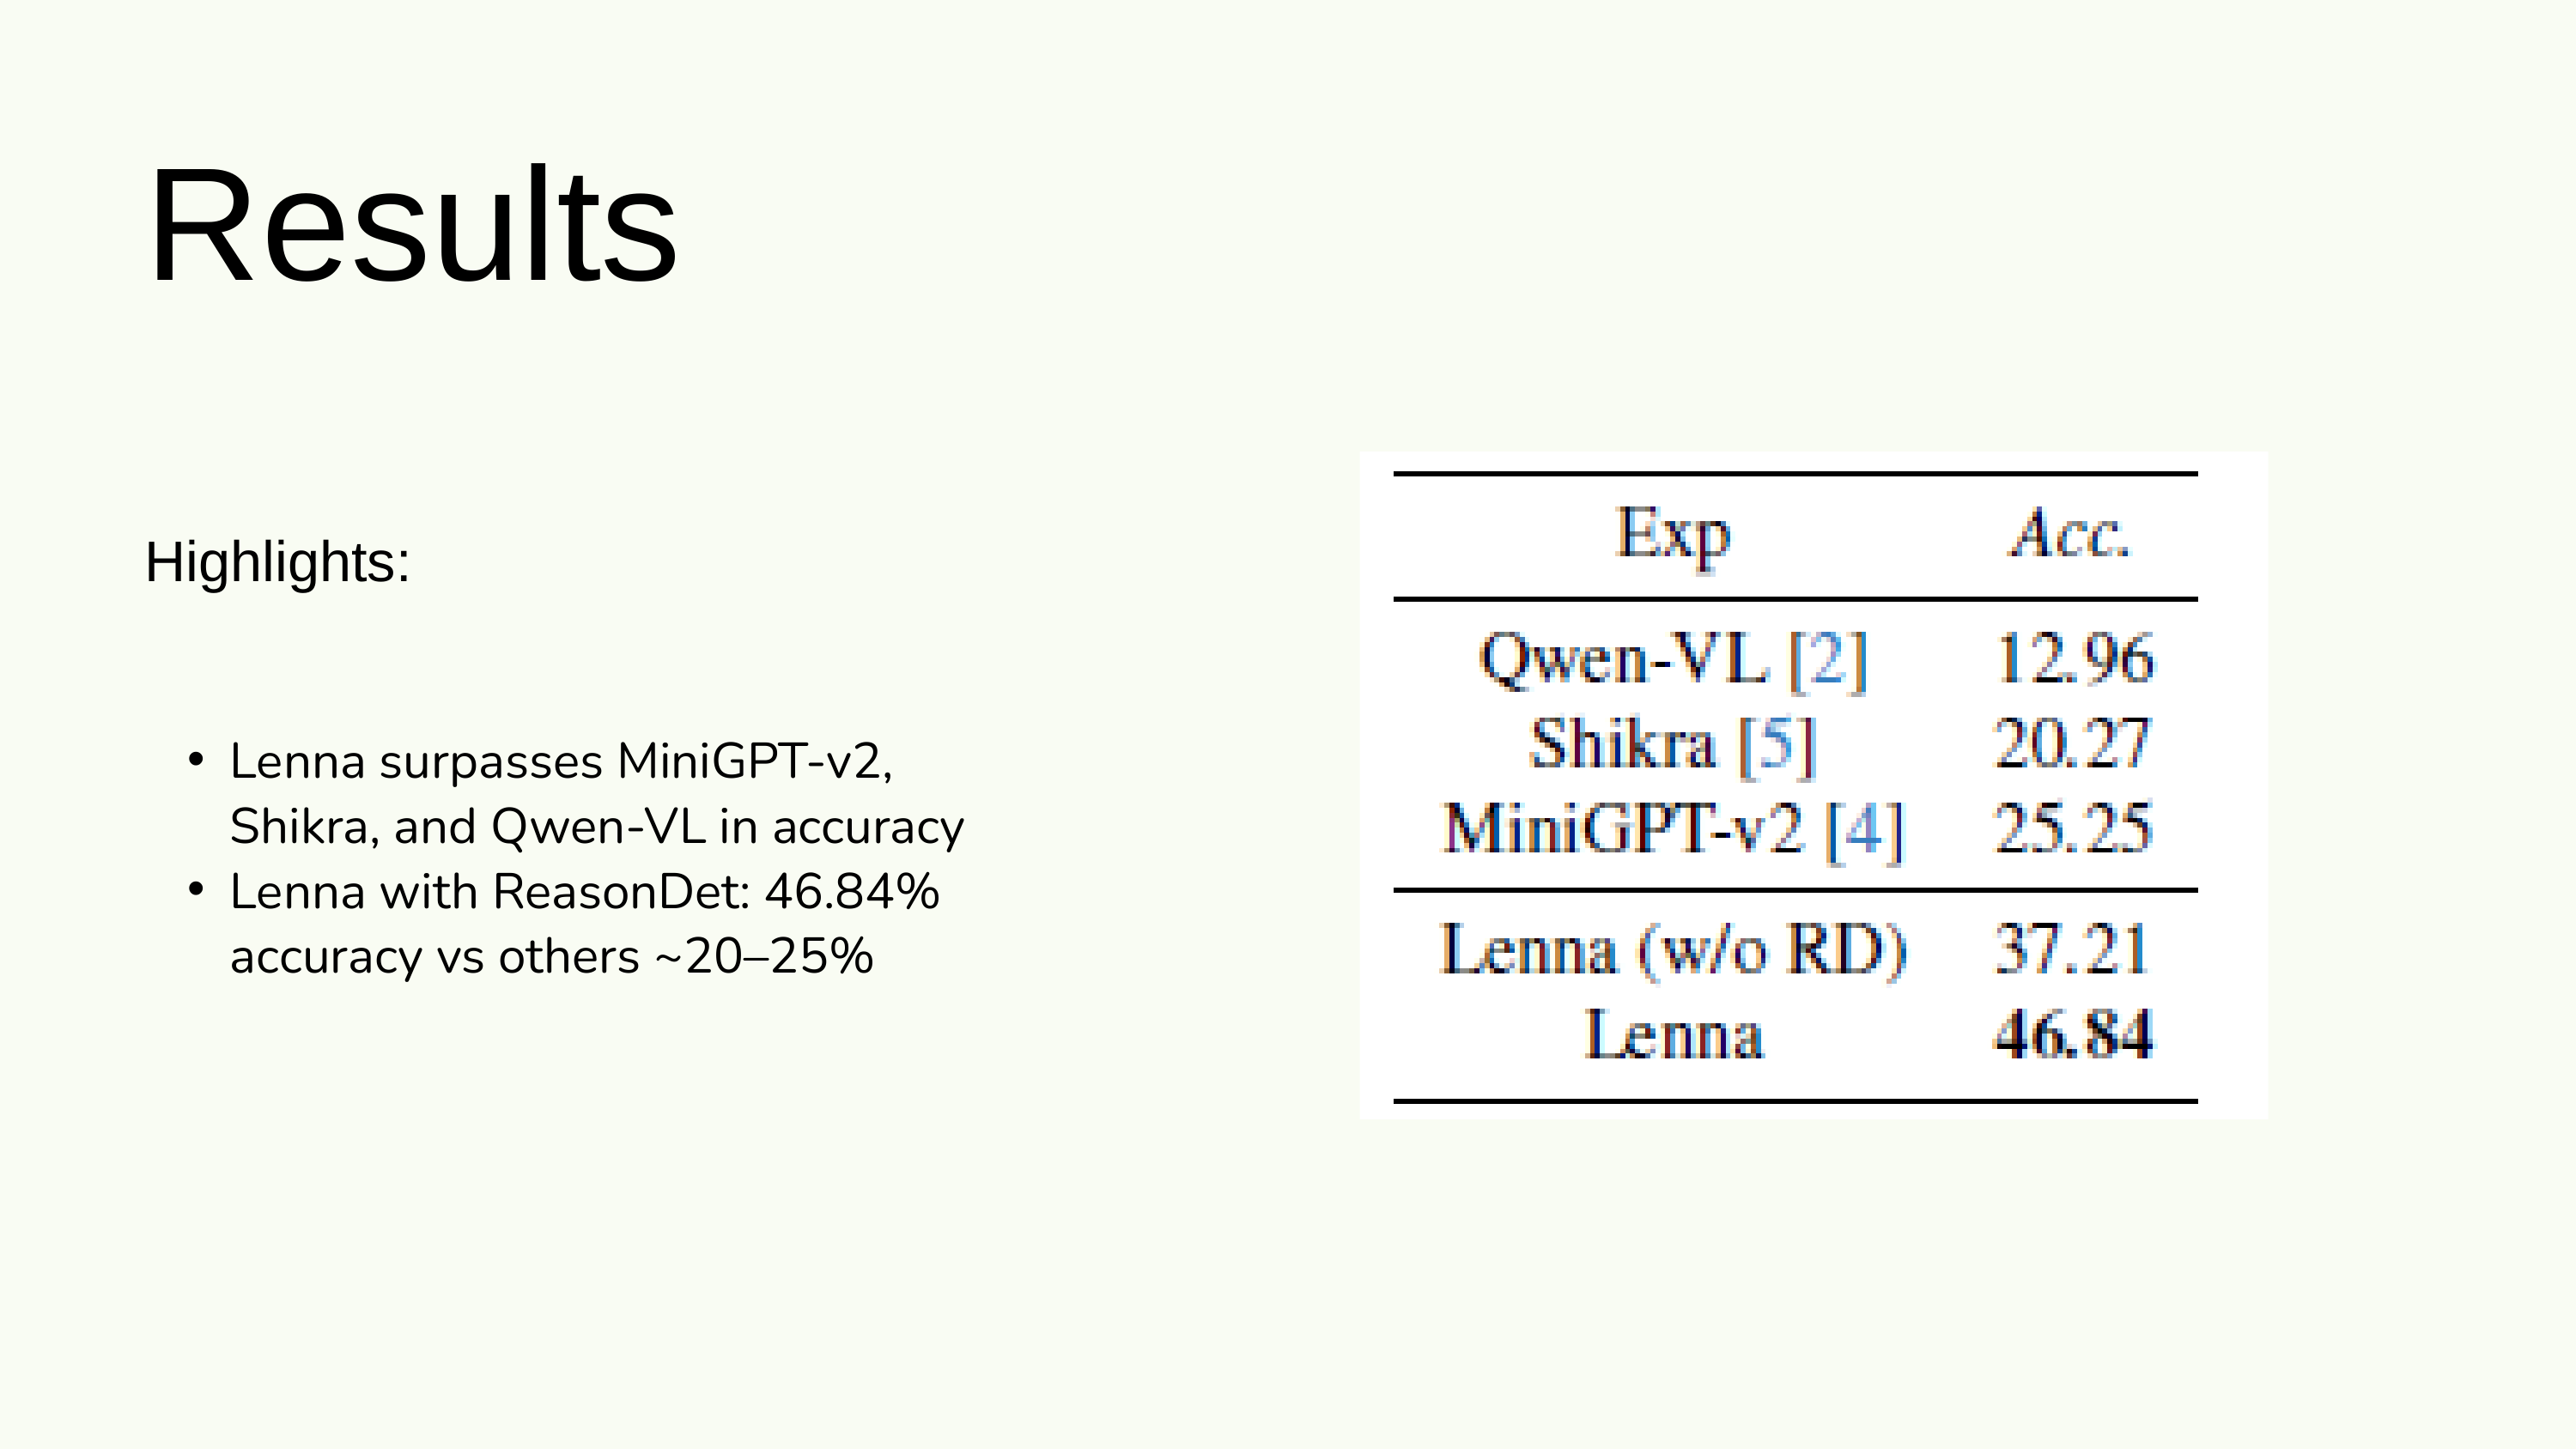

Results

Highlights:

Lenna surpasses MiniGPT-v2, Shikra, and Qwen-VL in accuracy
Lenna with ReasonDet: 46.84% accuracy vs others ~20–25%